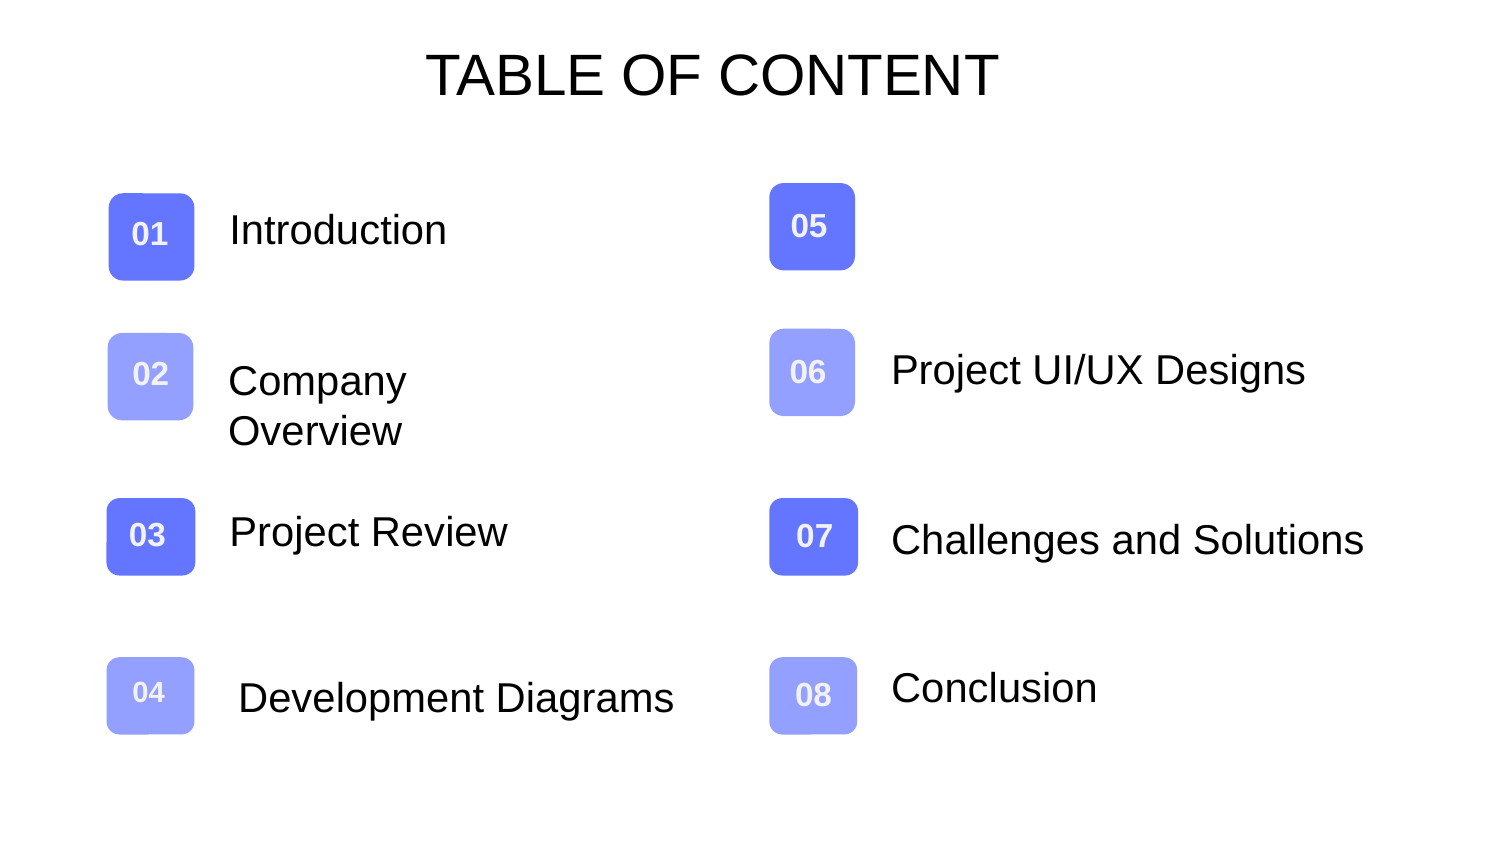

# TABLE OF CONTENT

Introduction
05
01

Project UI/UX Designs
06
02
Company Overview
Project Review

Challenges and Solutions
03
07
Conclusion

Development Diagrams
04
08